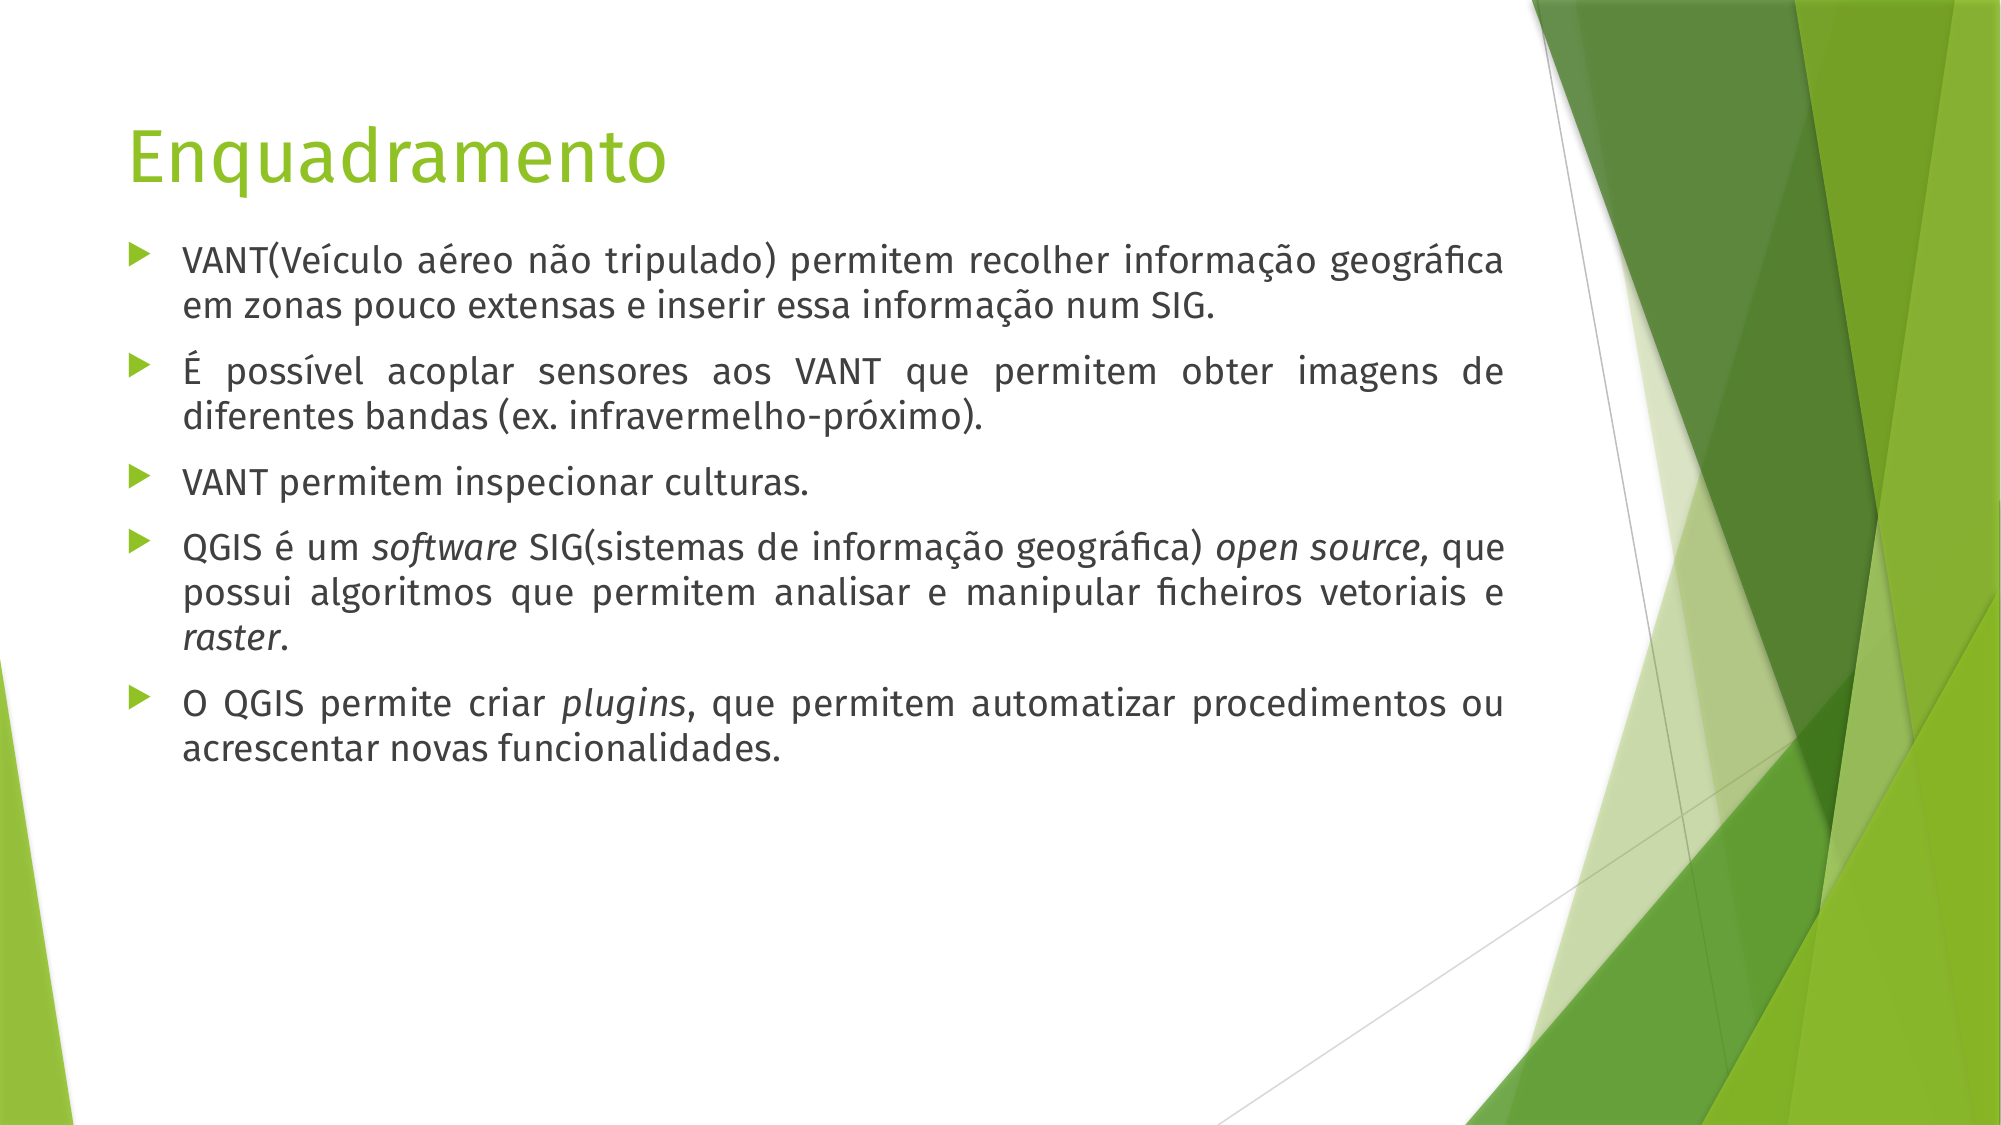

# Enquadramento
VANT(Veículo aéreo não tripulado) permitem recolher informação geográfica em zonas pouco extensas e inserir essa informação num SIG.
É possível acoplar sensores aos VANT que permitem obter imagens de diferentes bandas (ex. infravermelho-próximo).
VANT permitem inspecionar culturas.
QGIS é um software SIG(sistemas de informação geográfica) open source, que possui algoritmos que permitem analisar e manipular ficheiros vetoriais e raster.
O QGIS permite criar plugins, que permitem automatizar procedimentos ou acrescentar novas funcionalidades.